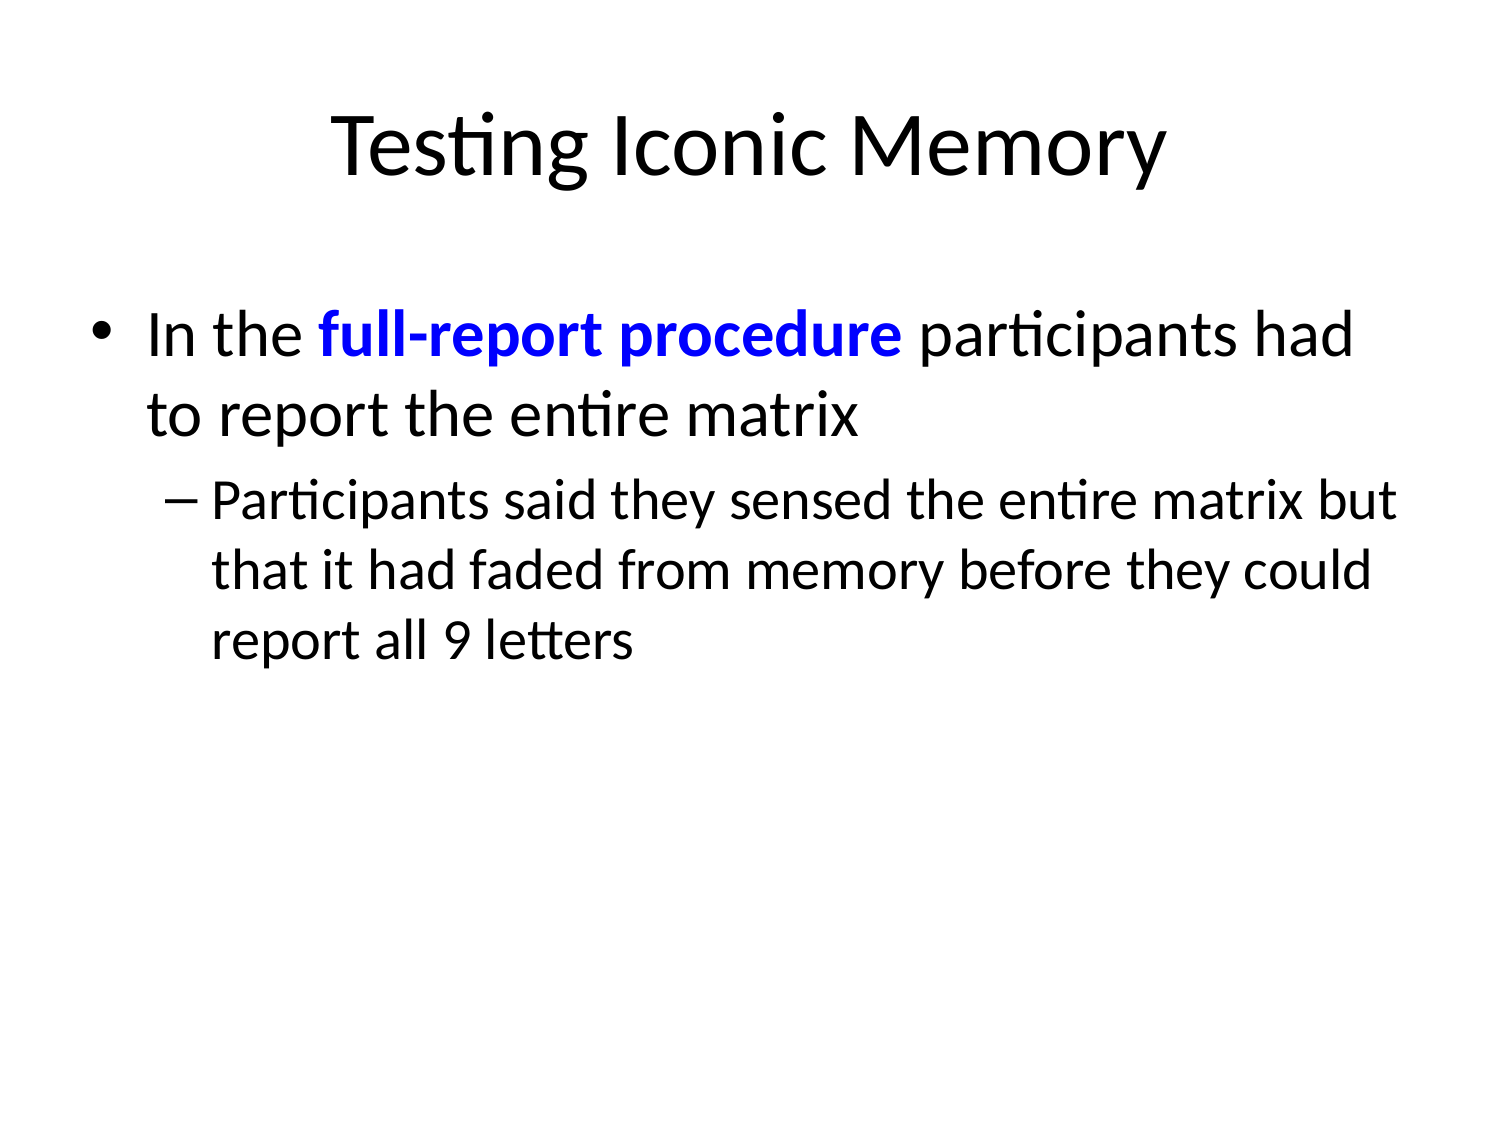

# Testing Iconic Memory
In the full-report procedure participants had to report the entire matrix
Participants said they sensed the entire matrix but that it had faded from memory before they could report all 9 letters